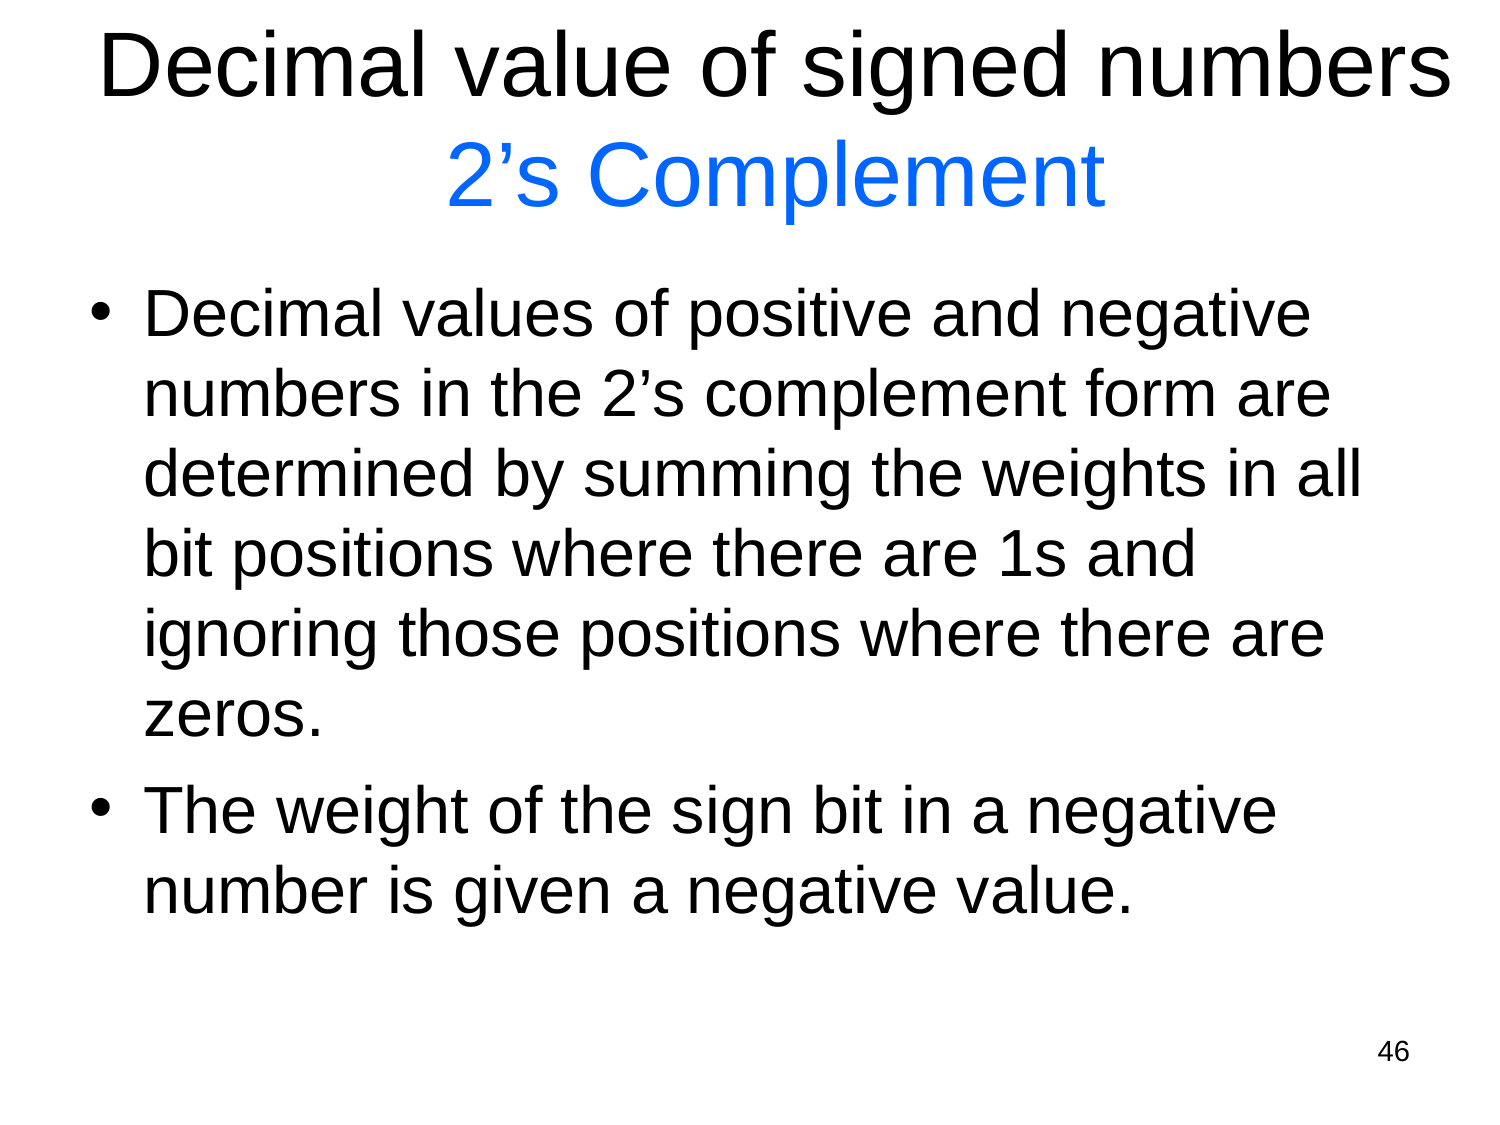

Decimal value of signed numbers
2’s Complement
Decimal values of positive and negative numbers in the 2’s complement form are determined by summing the weights in all bit positions where there are 1s and ignoring those positions where there are zeros.
The weight of the sign bit in a negative number is given a negative value.
46